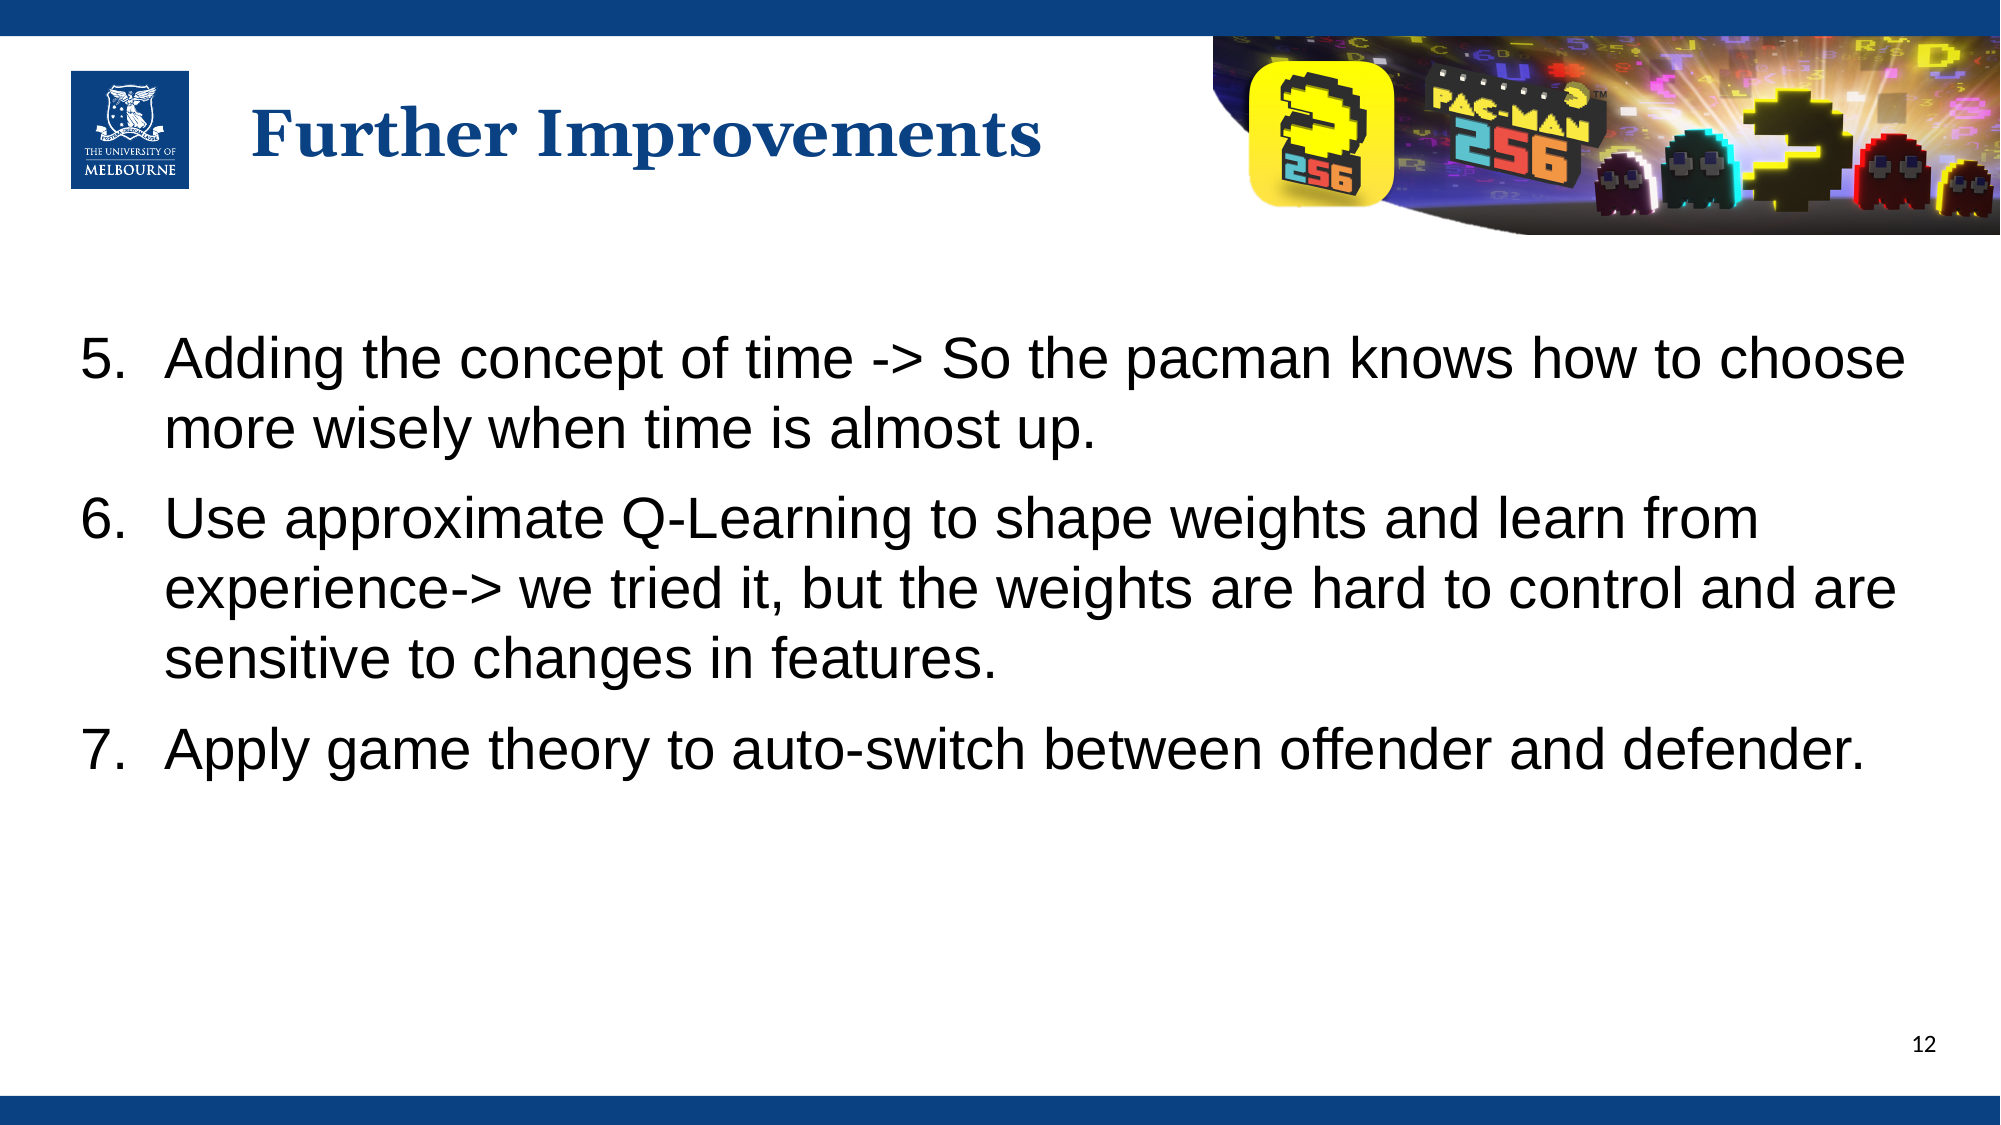

# Further Improvements
Adding the concept of time -> So the pacman knows how to choose more wisely when time is almost up.
Use approximate Q-Learning to shape weights and learn from experience-> we tried it, but the weights are hard to control and are sensitive to changes in features.
Apply game theory to auto-switch between offender and defender.
12